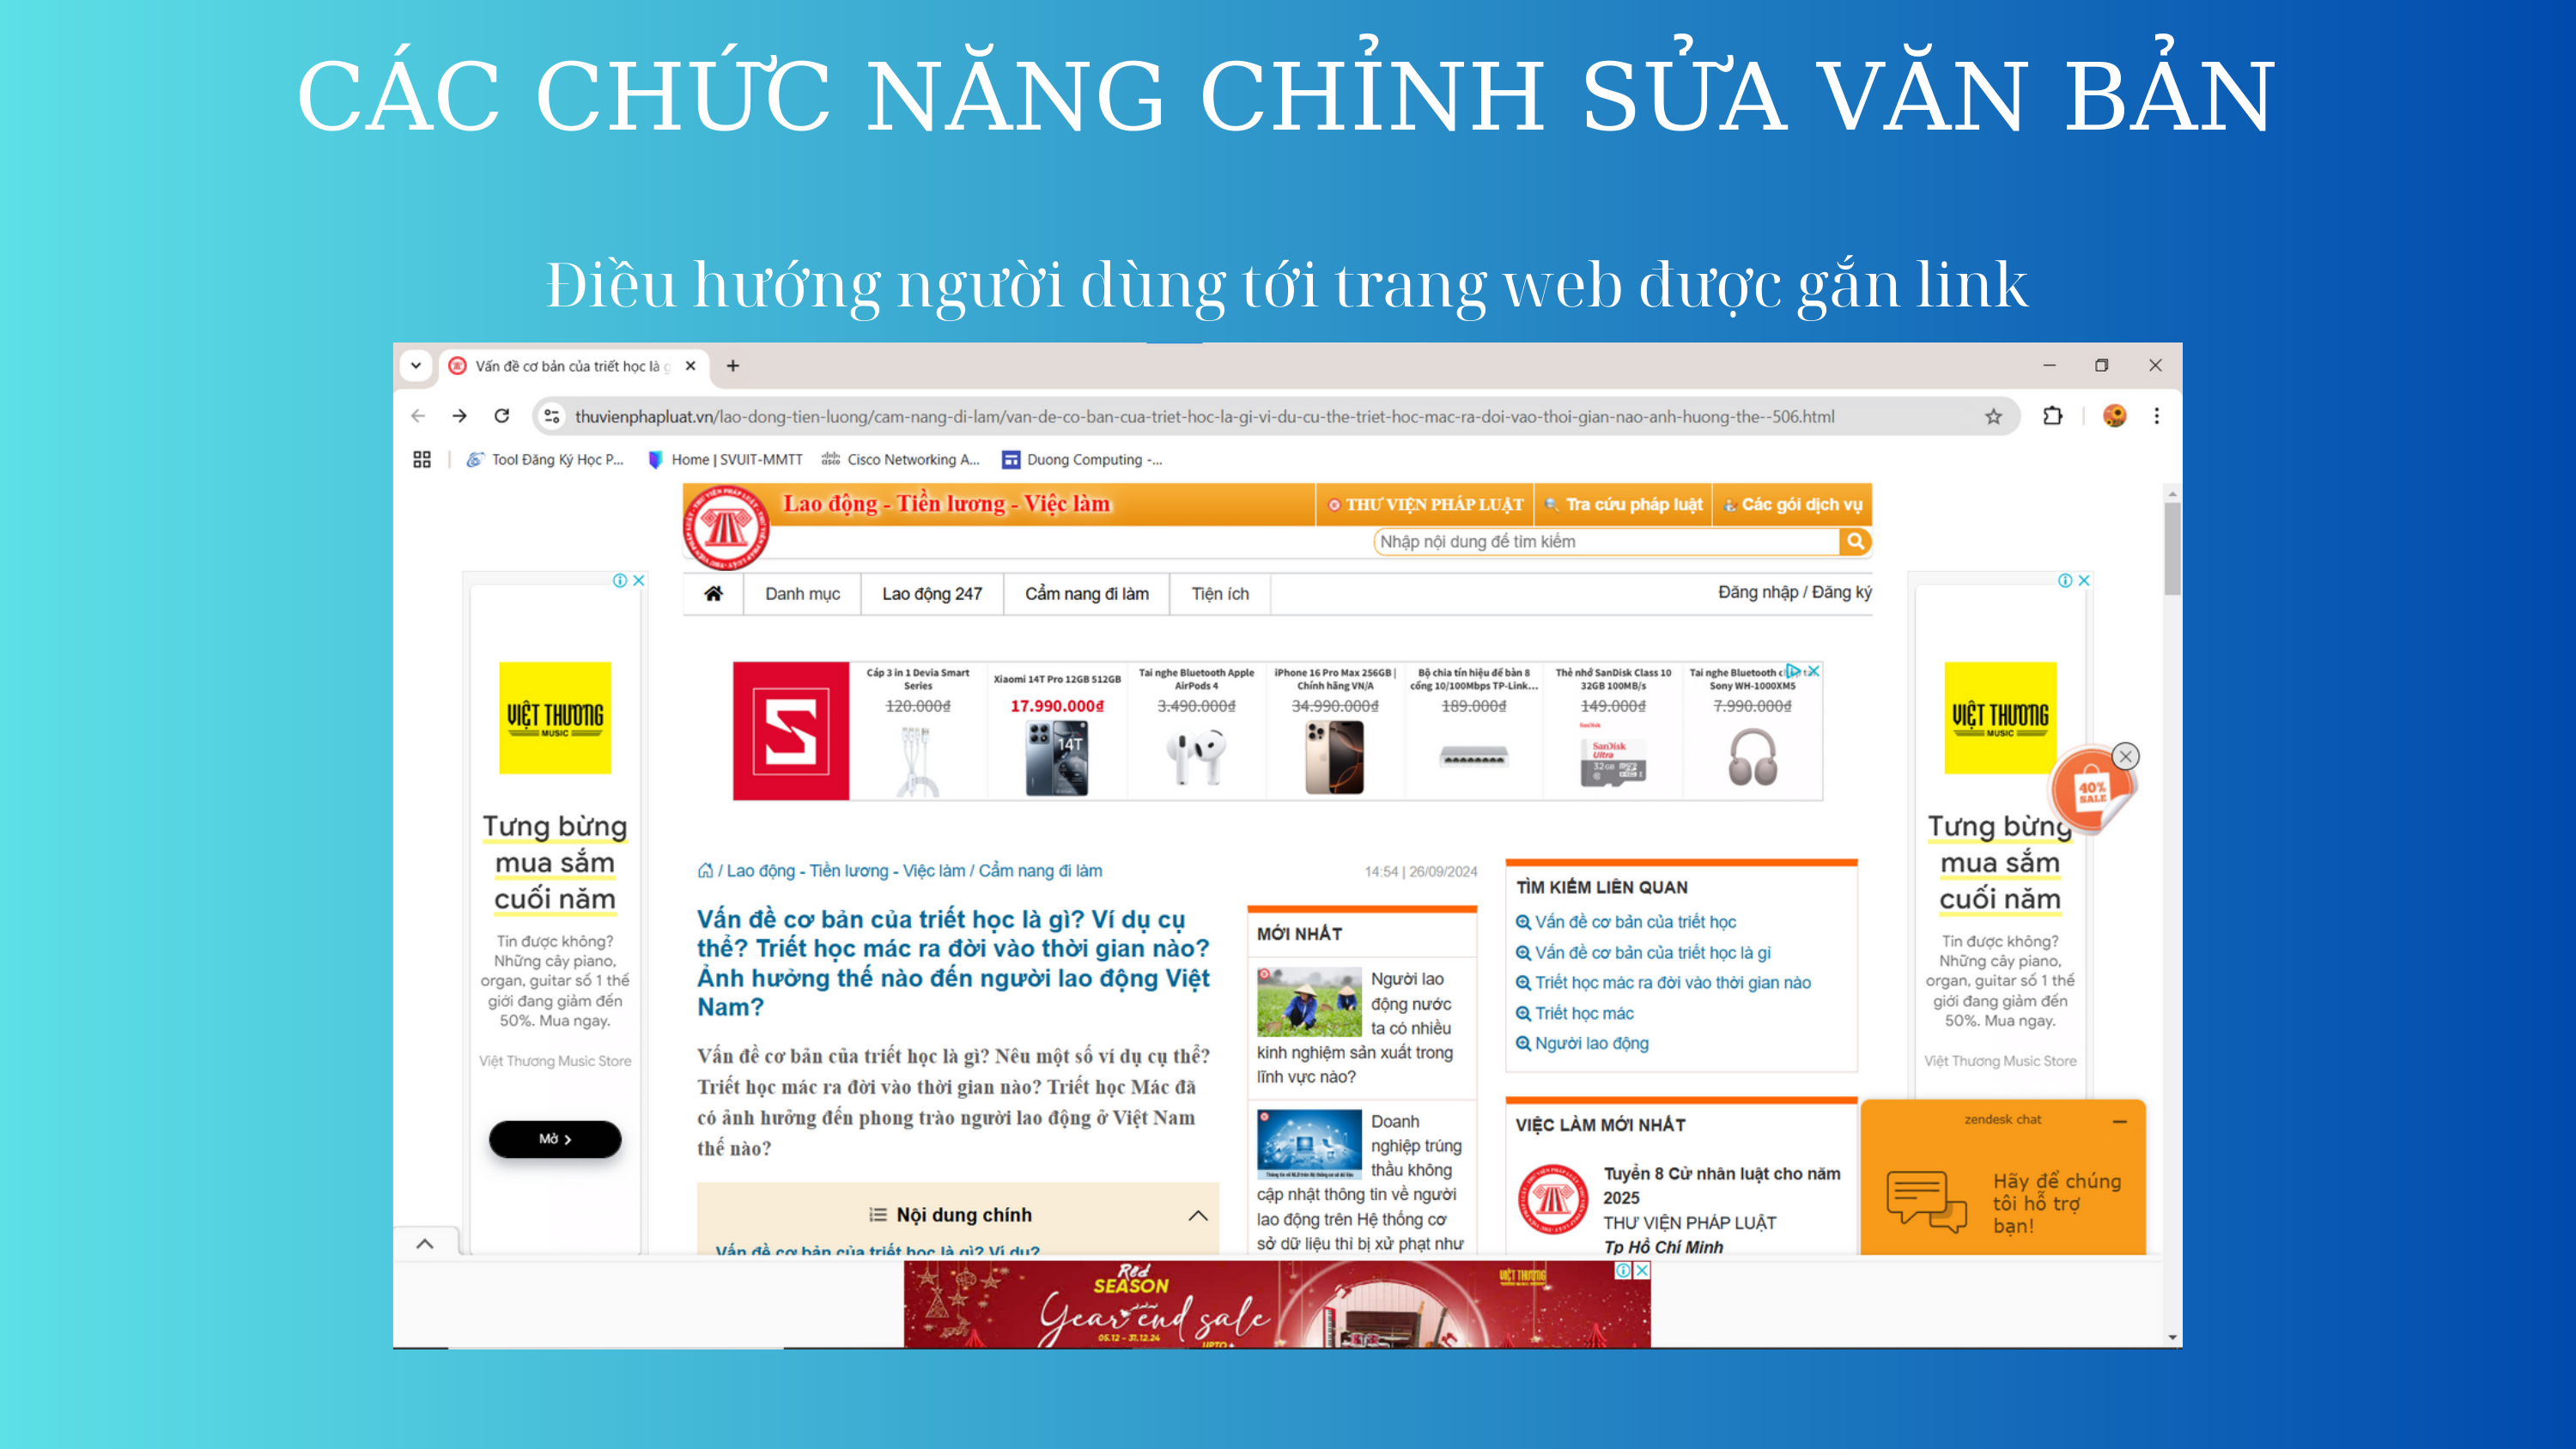

CÁC CHỨC NĂNG CHỈNH SỬA VĂN BẢN
Điều hướng người dùng tới trang web được gắn link